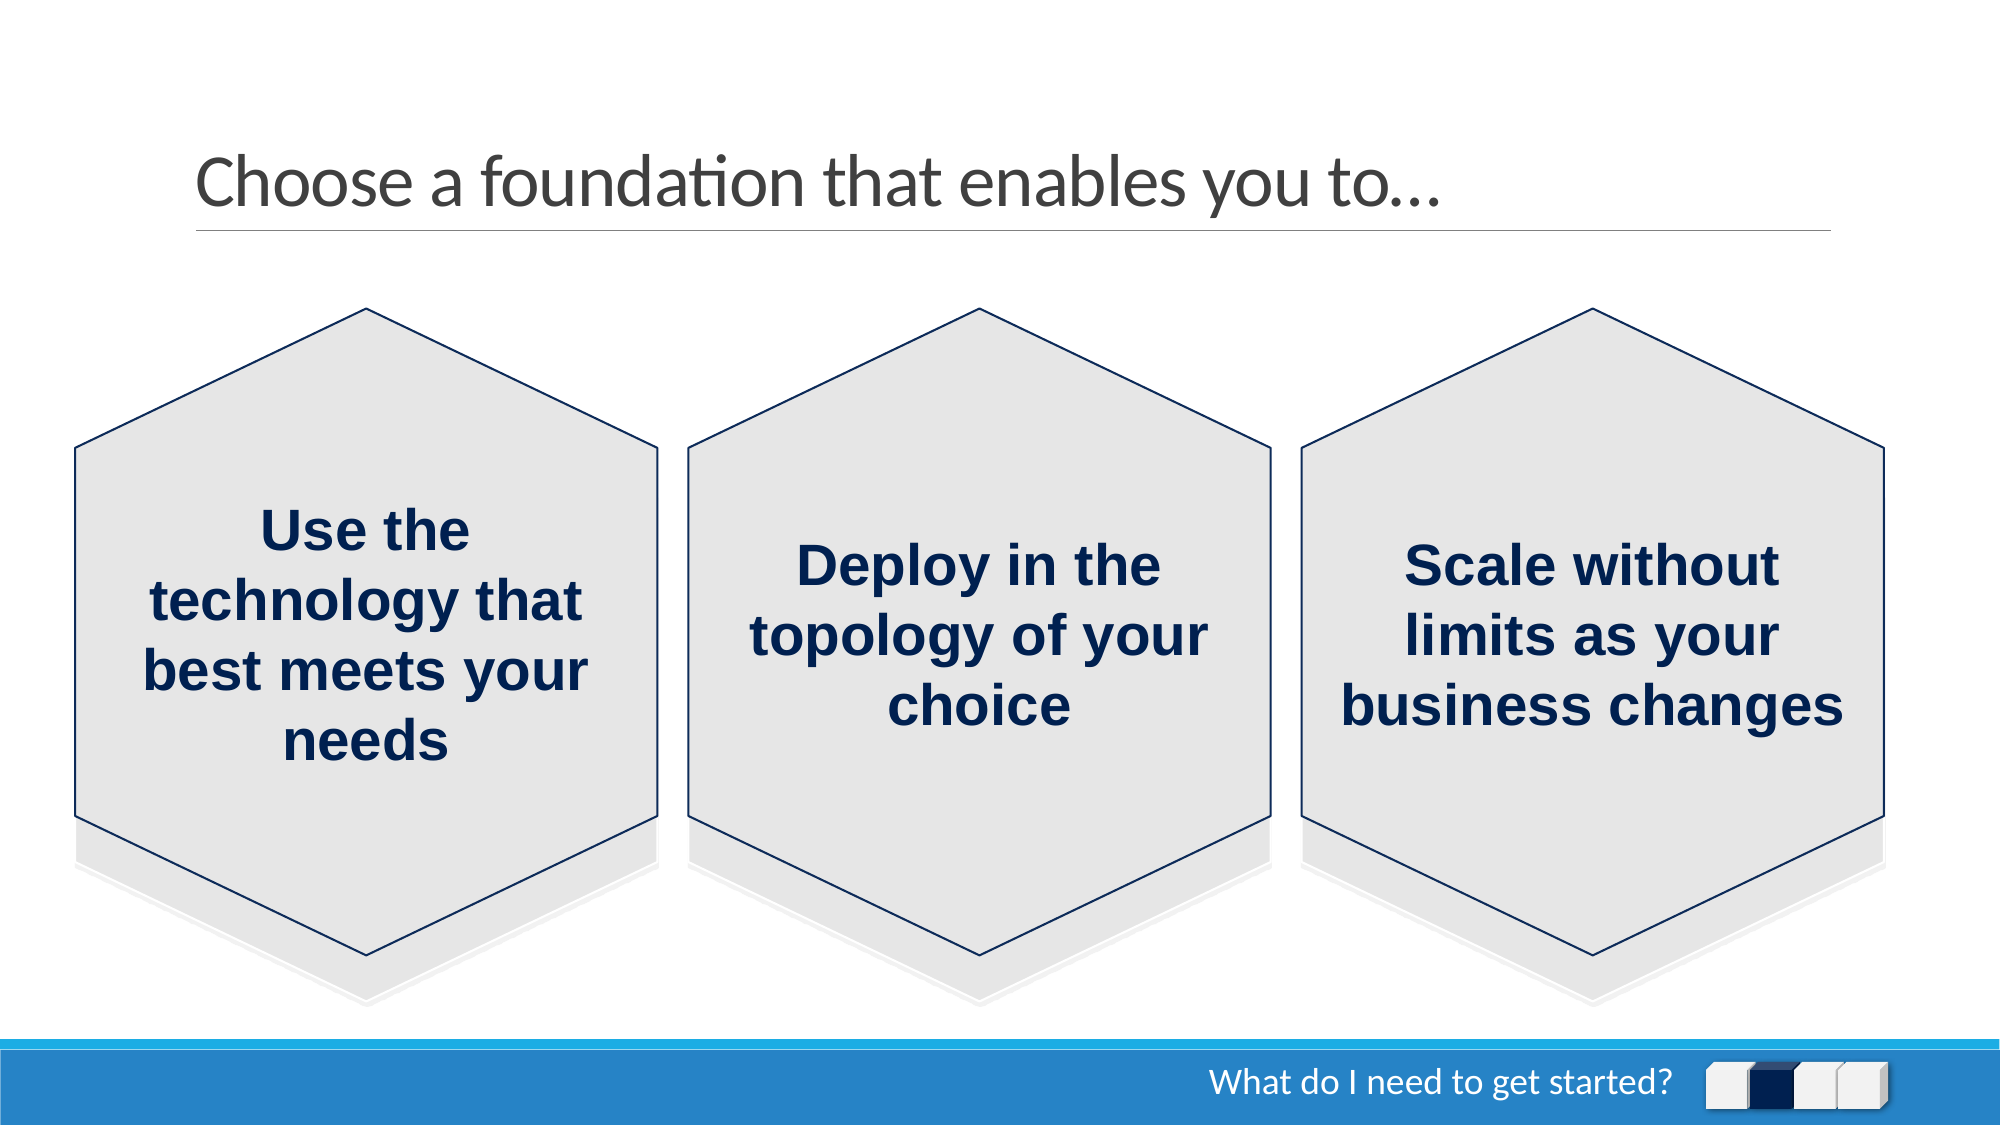

# Choose a foundation that enables you to…
Use the technology that best meets your needs
Deploy in the topology of your choice
Scale without limits as your business changes

What do I need to get started?